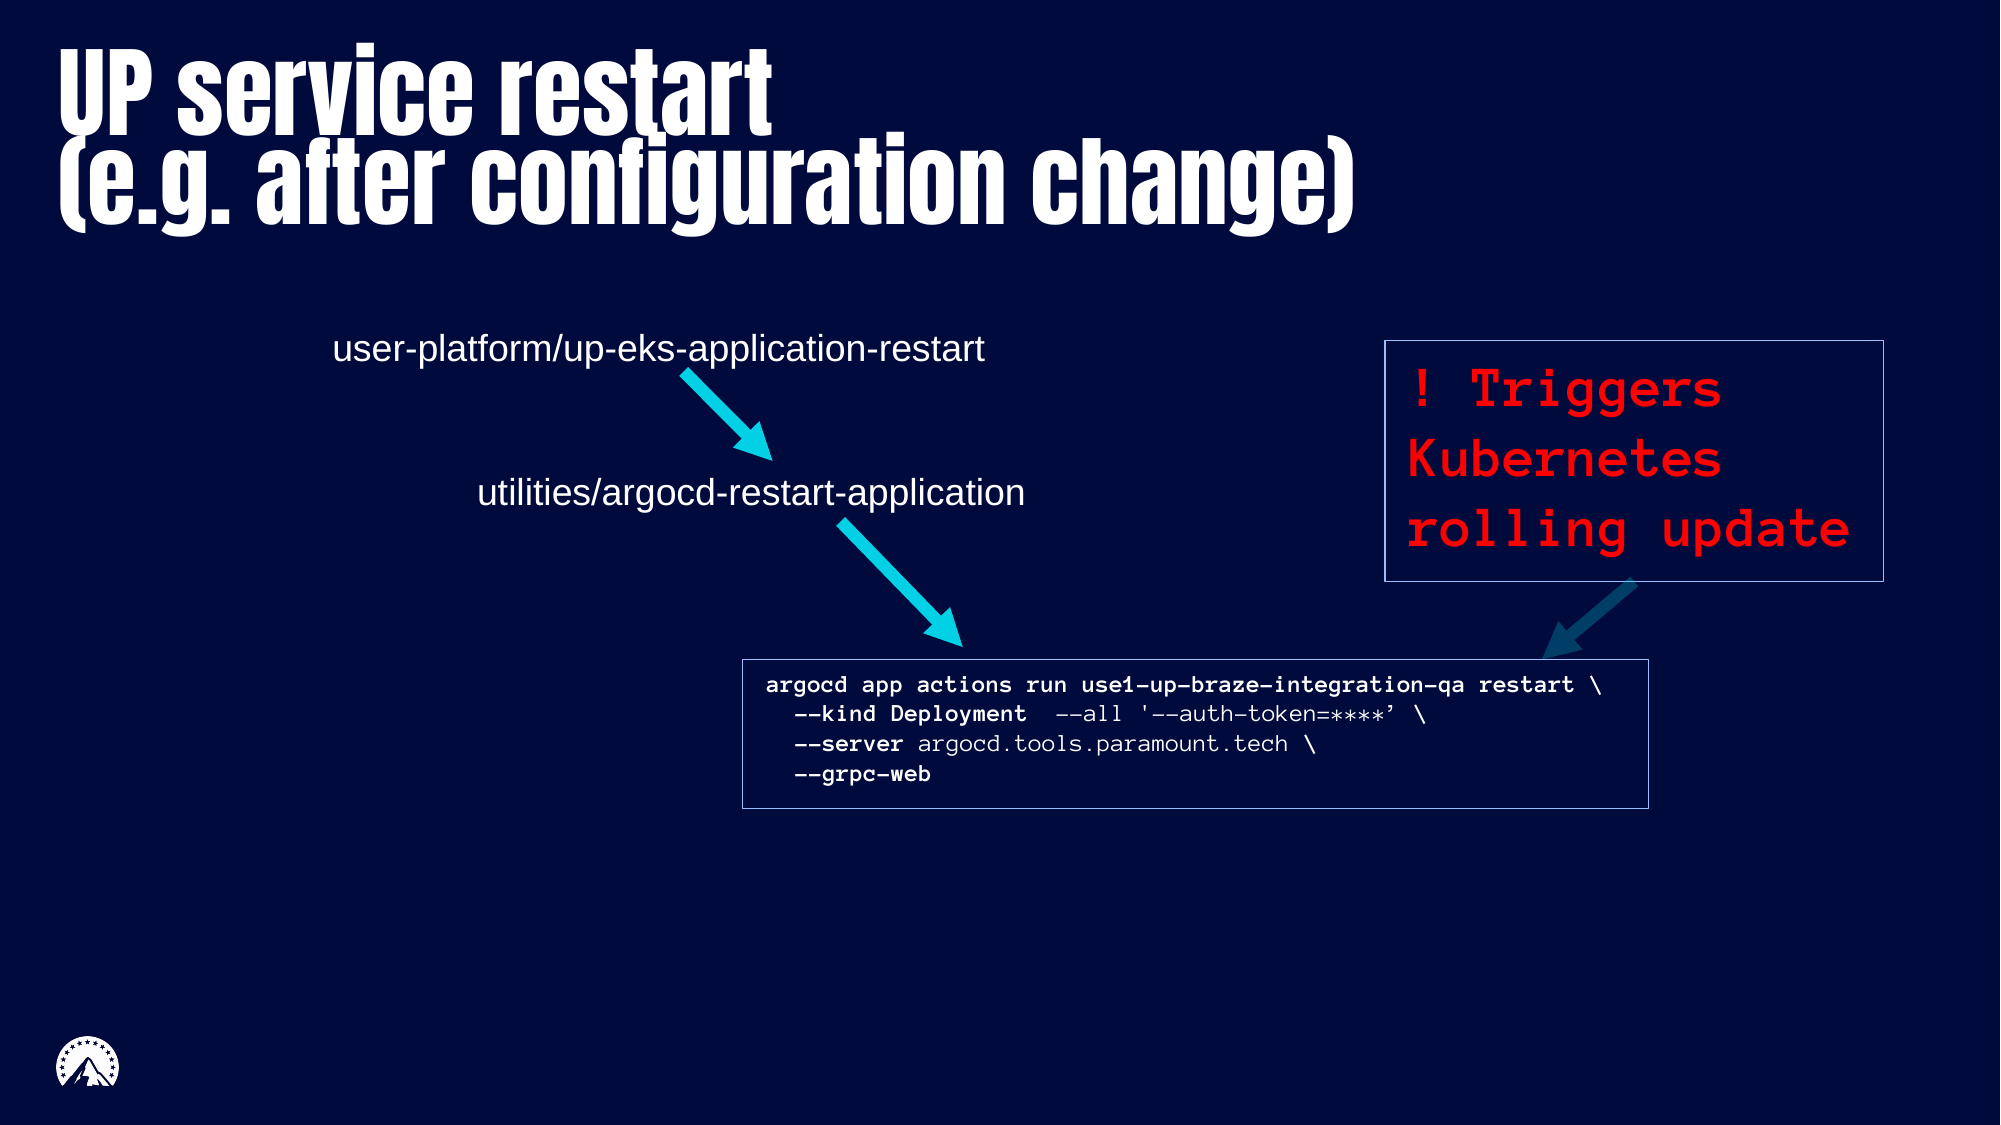

# UP service restart (e.g. after configuration change)
user-platform/up-eks-application-restart

! Triggers Kubernetes rolling update
utilities/argocd-restart-application

argocd app actions run use1-up-braze-integration-qa restart \
  --kind Deployment  --all '--auth-token=****’ \
  --server argocd.tools.paramount.tech \
  --grpc-web